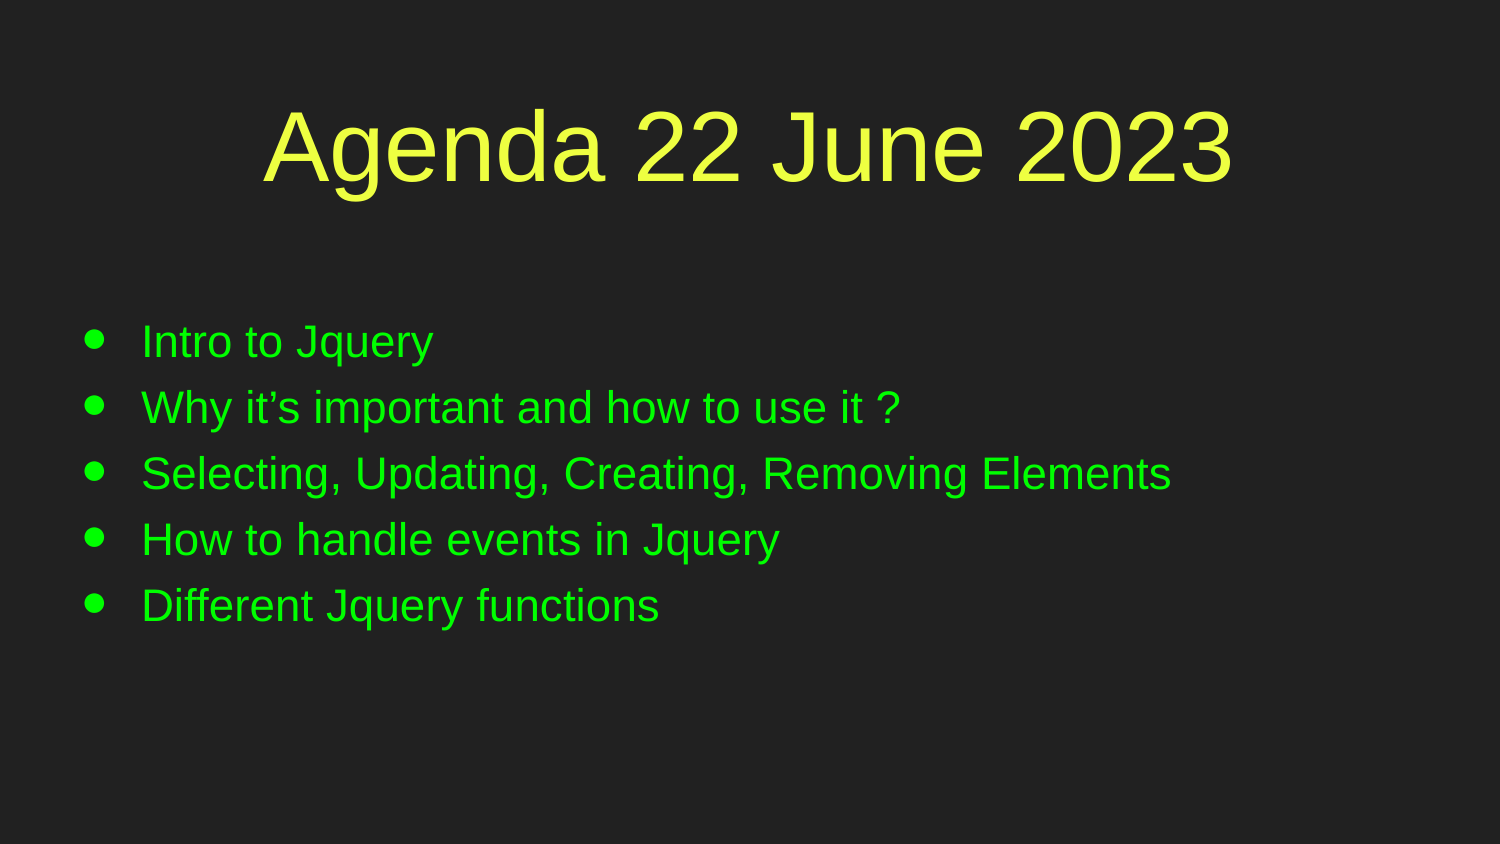

# Agenda 22 June 2023
Intro to Jquery

Why it’s important and how to use it ?

Selecting, Updating, Creating, Removing Elements

How to handle events in Jquery

Different Jquery functions